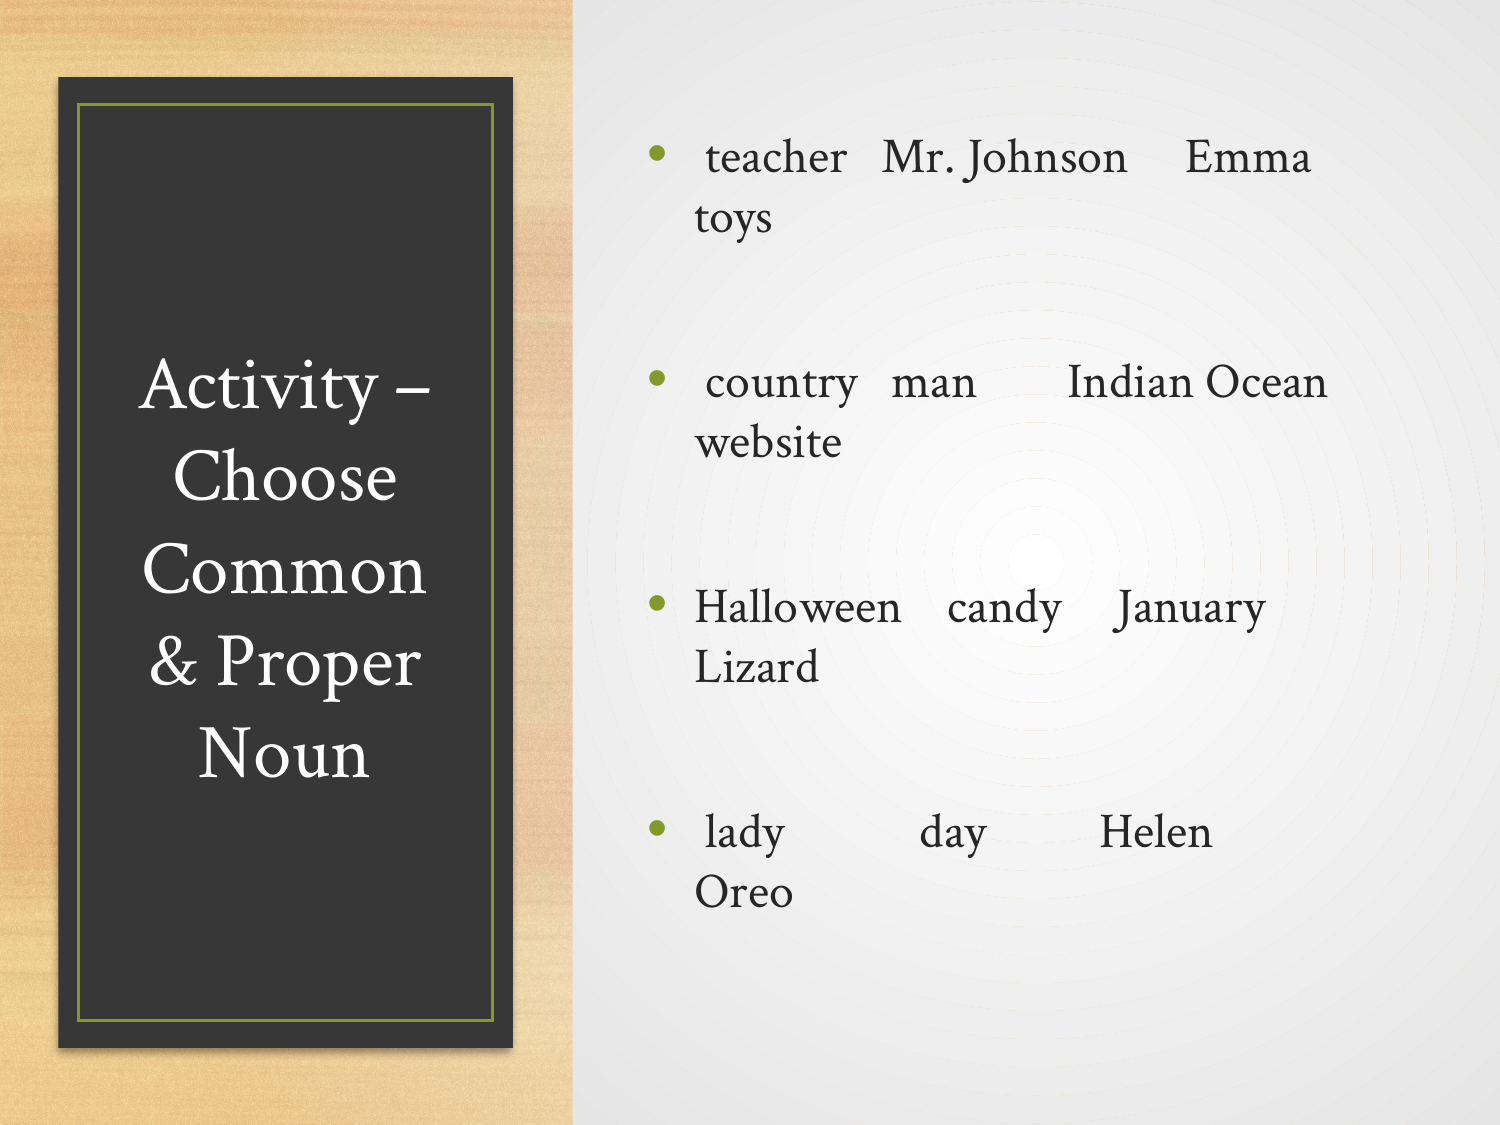

teacher   Mr. Johnson     Emma   toys

 country   man        Indian Ocean  website

Halloween    candy     January   Lizard

 lady            day          Helen     Oreo

# Activity – Choose Common & Proper Noun